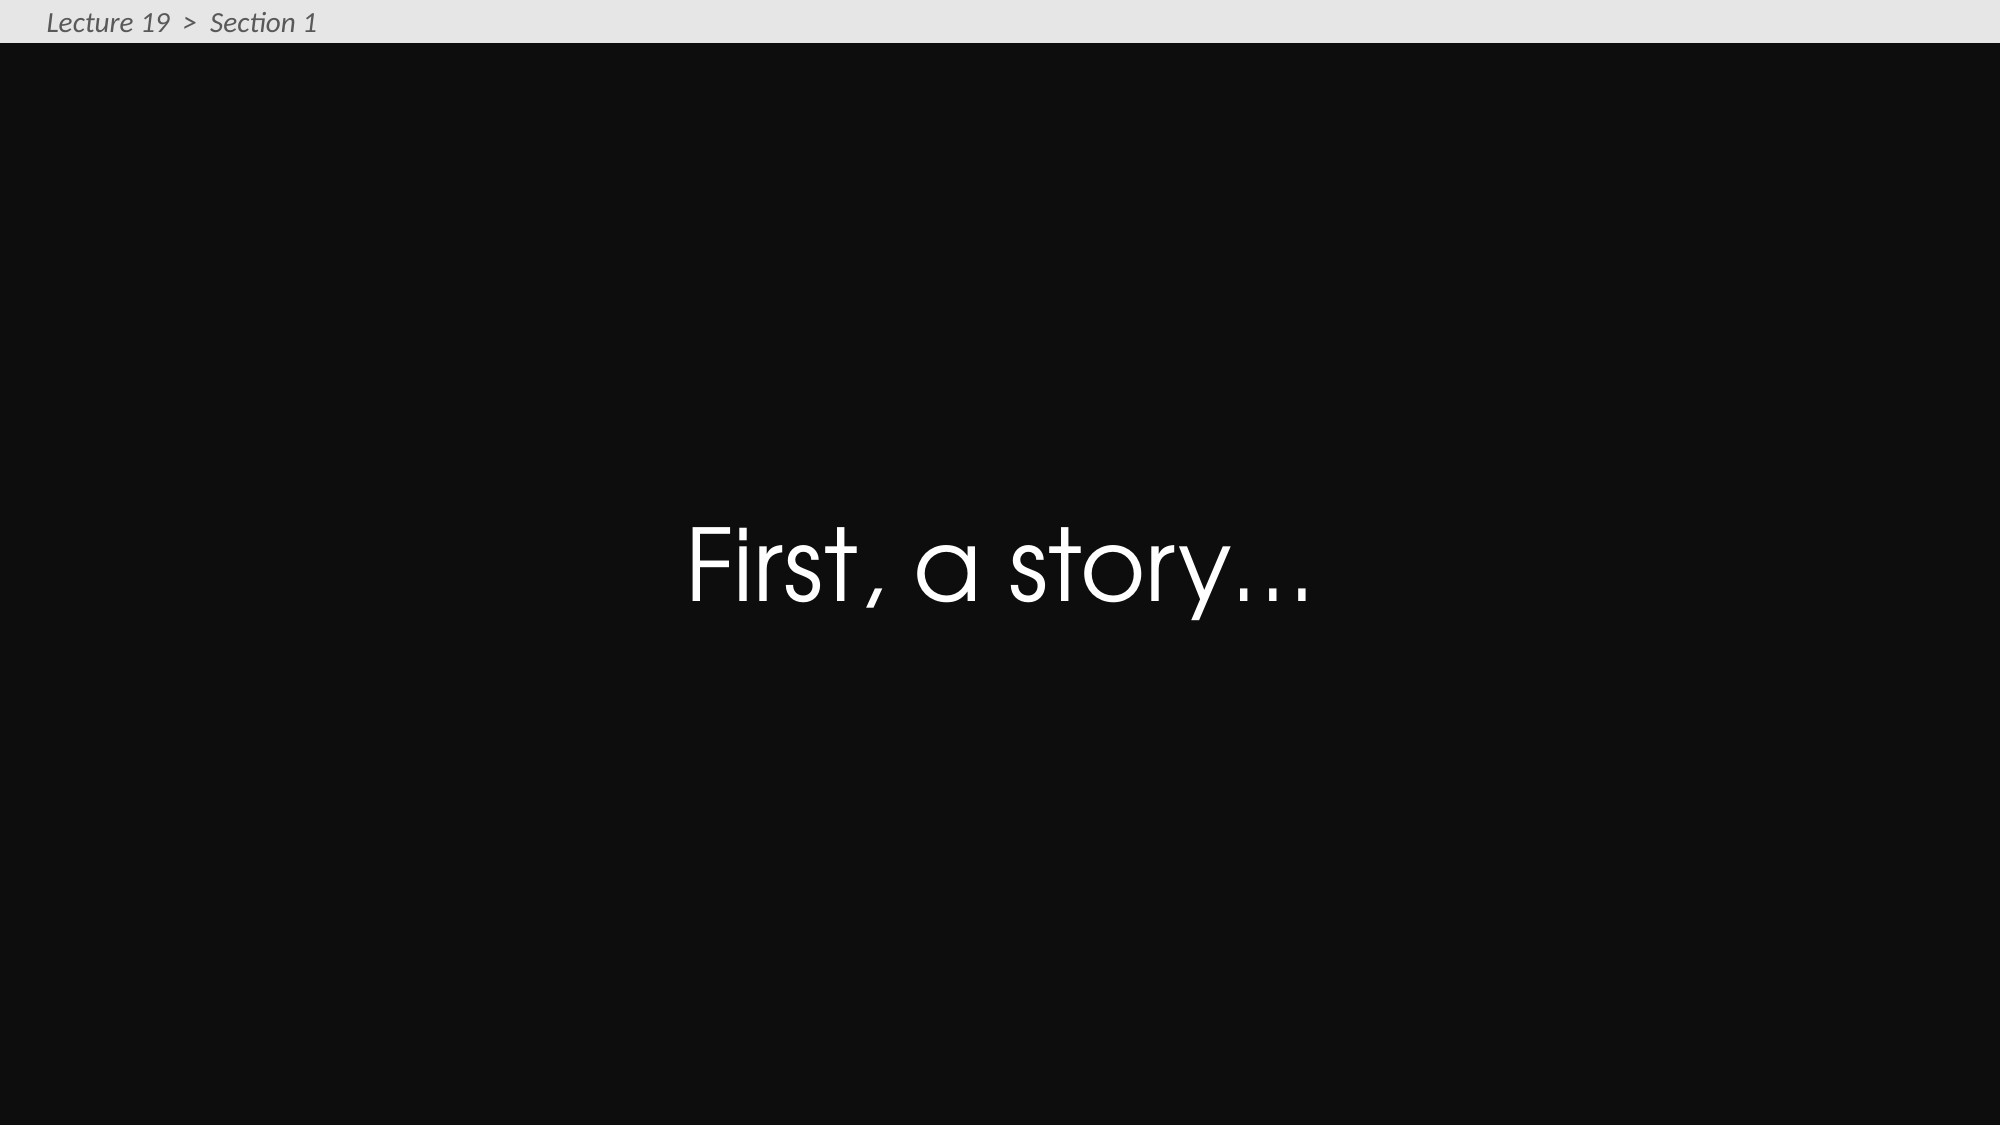

Lecture 19  >  Section 1
First, a story…